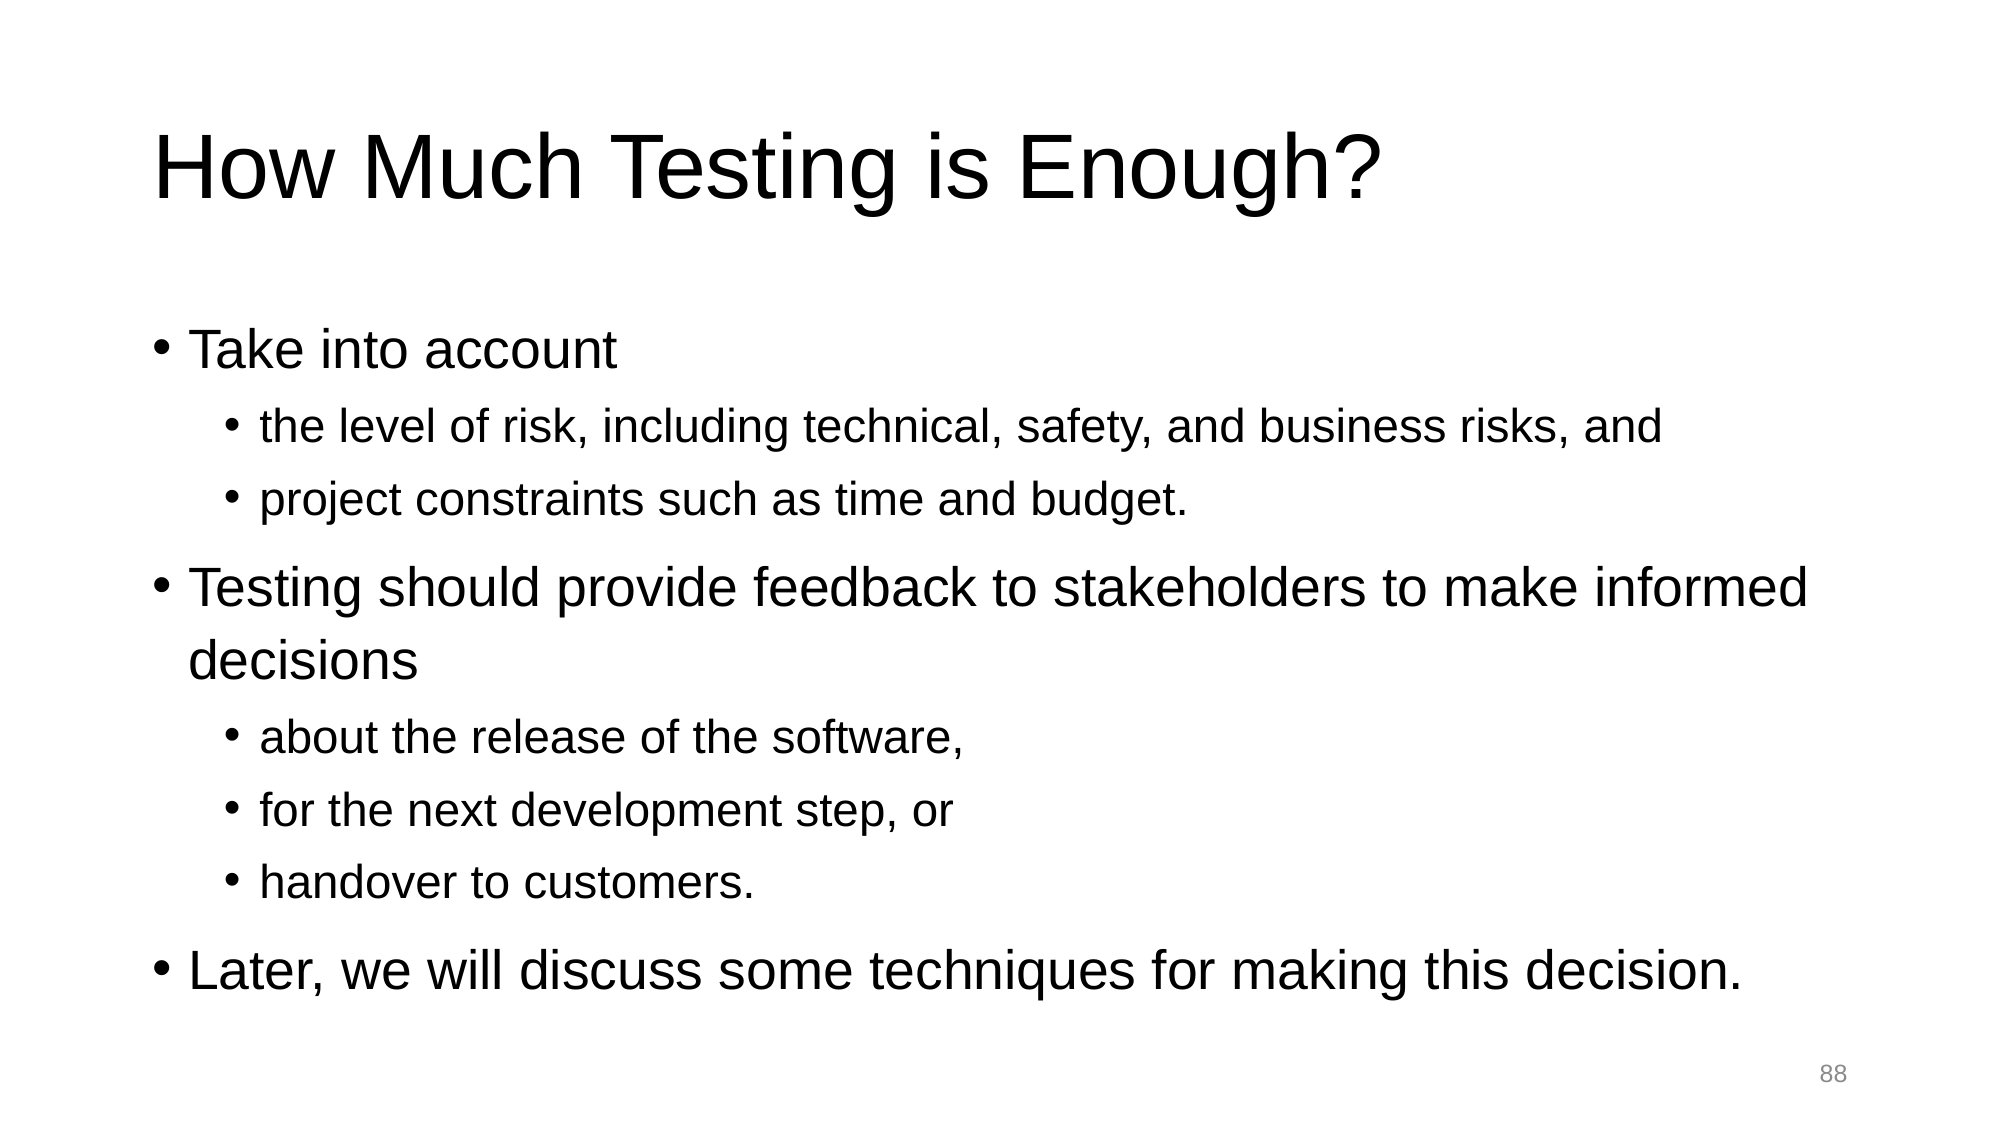

# How Much Testing is Enough?
Take into account
the level of risk, including technical, safety, and business risks, and
project constraints such as time and budget.
Testing should provide feedback to stakeholders to make informed decisions
about the release of the software,
for the next development step, or
handover to customers.
Later, we will discuss some techniques for making this decision.
88